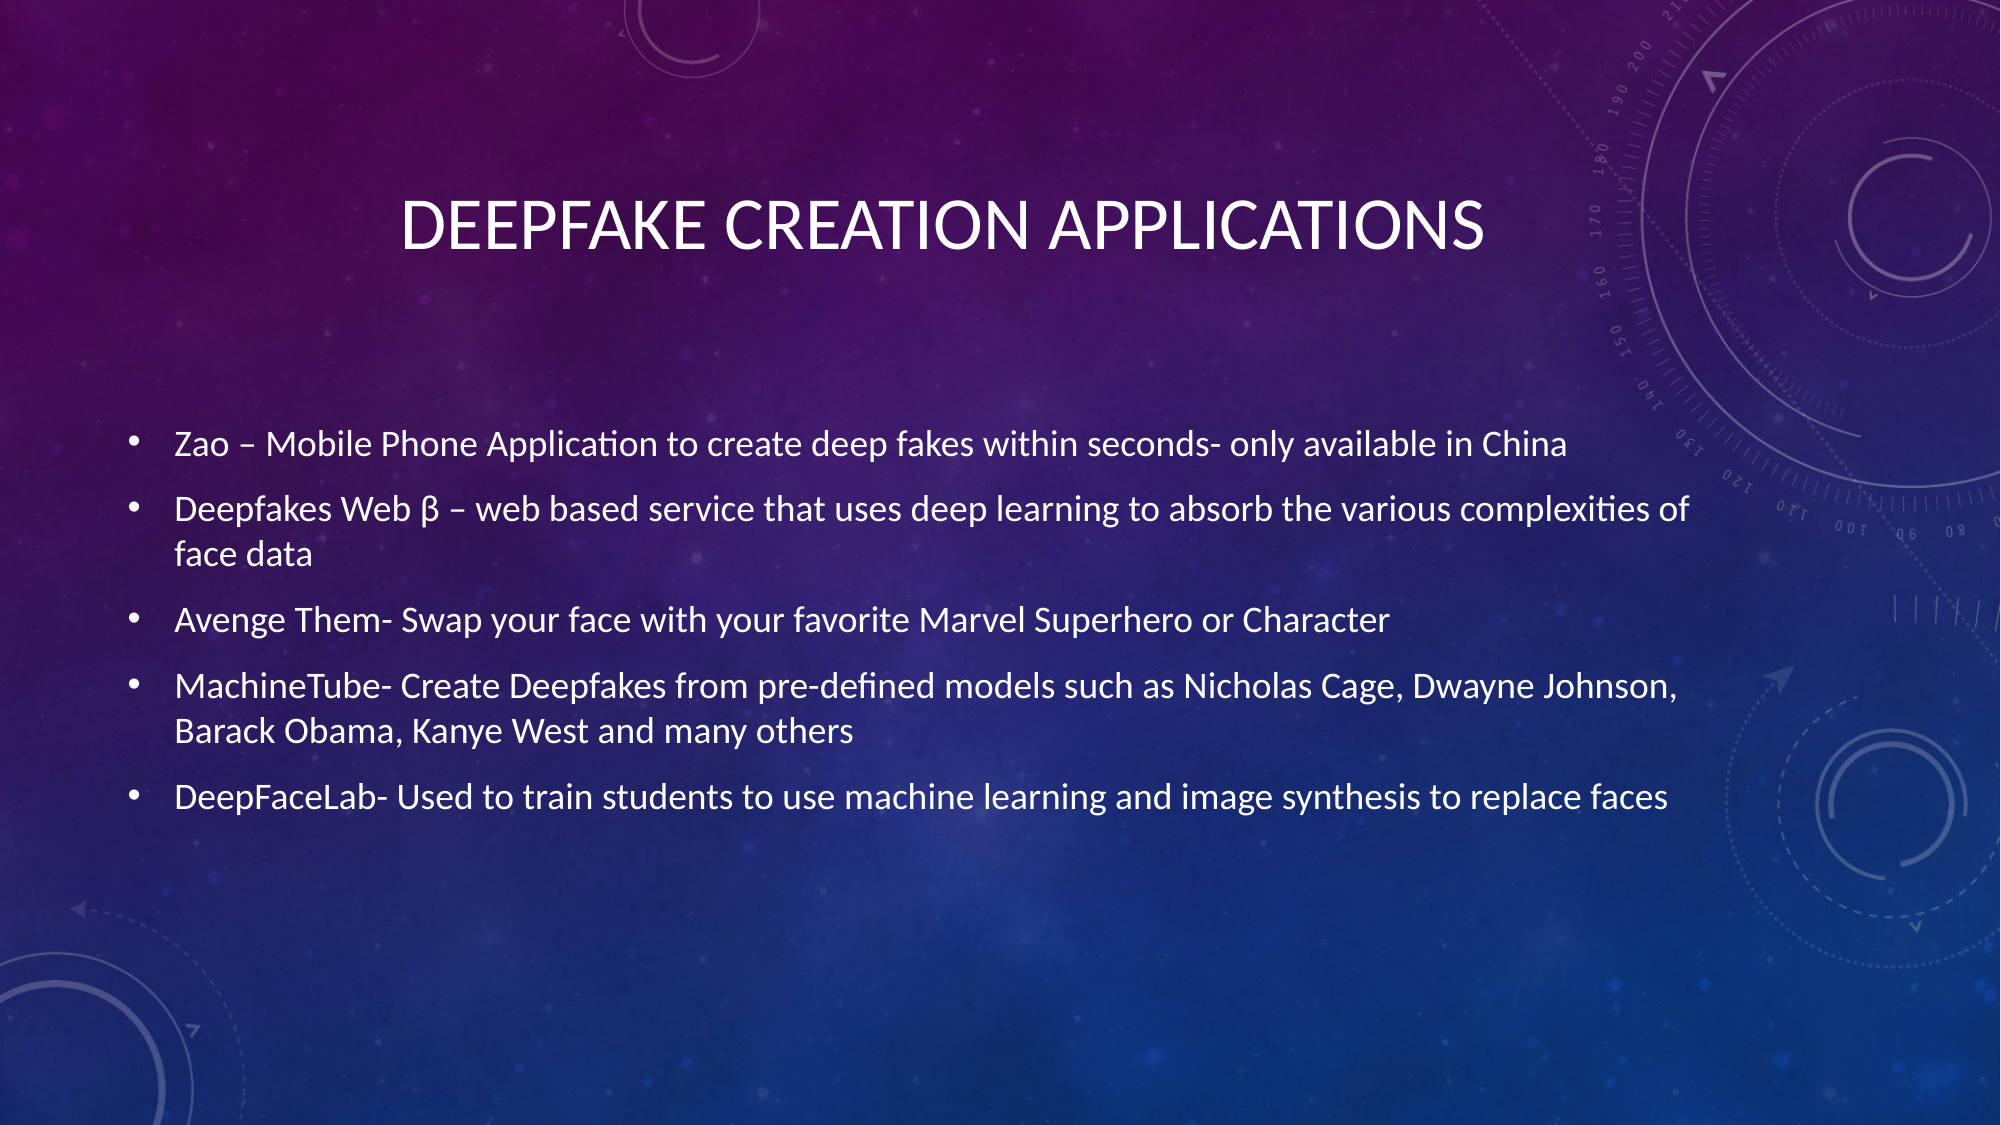

# Deepfake creation applications
Zao – Mobile Phone Application to create deep fakes within seconds- only available in China
Deepfakes Web β – web based service that uses deep learning to absorb the various complexities of face data
Avenge Them- Swap your face with your favorite Marvel Superhero or Character
MachineTube- Create Deepfakes from pre-defined models such as Nicholas Cage, Dwayne Johnson, Barack Obama, Kanye West and many others
DeepFaceLab- Used to train students to use machine learning and image synthesis to replace faces